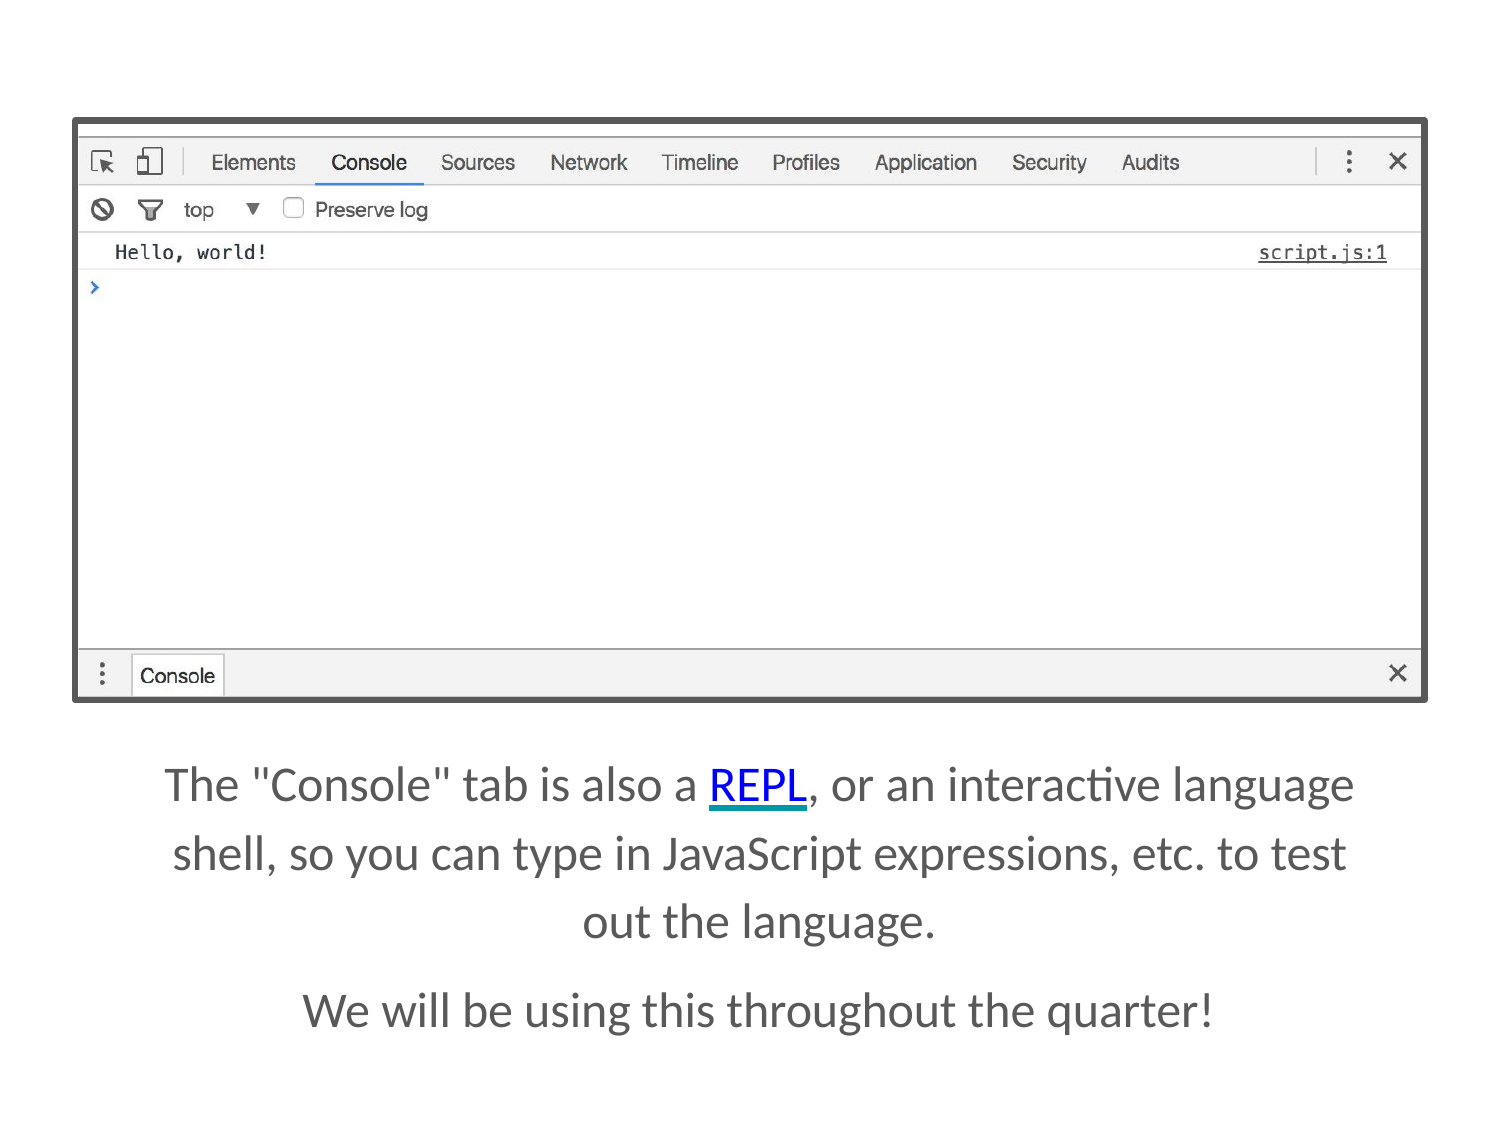

The "Console" tab is also a REPL, or an interactive language  shell, so you can type in JavaScript expressions, etc. to test  out the language.
We will be using this throughout the quarter!